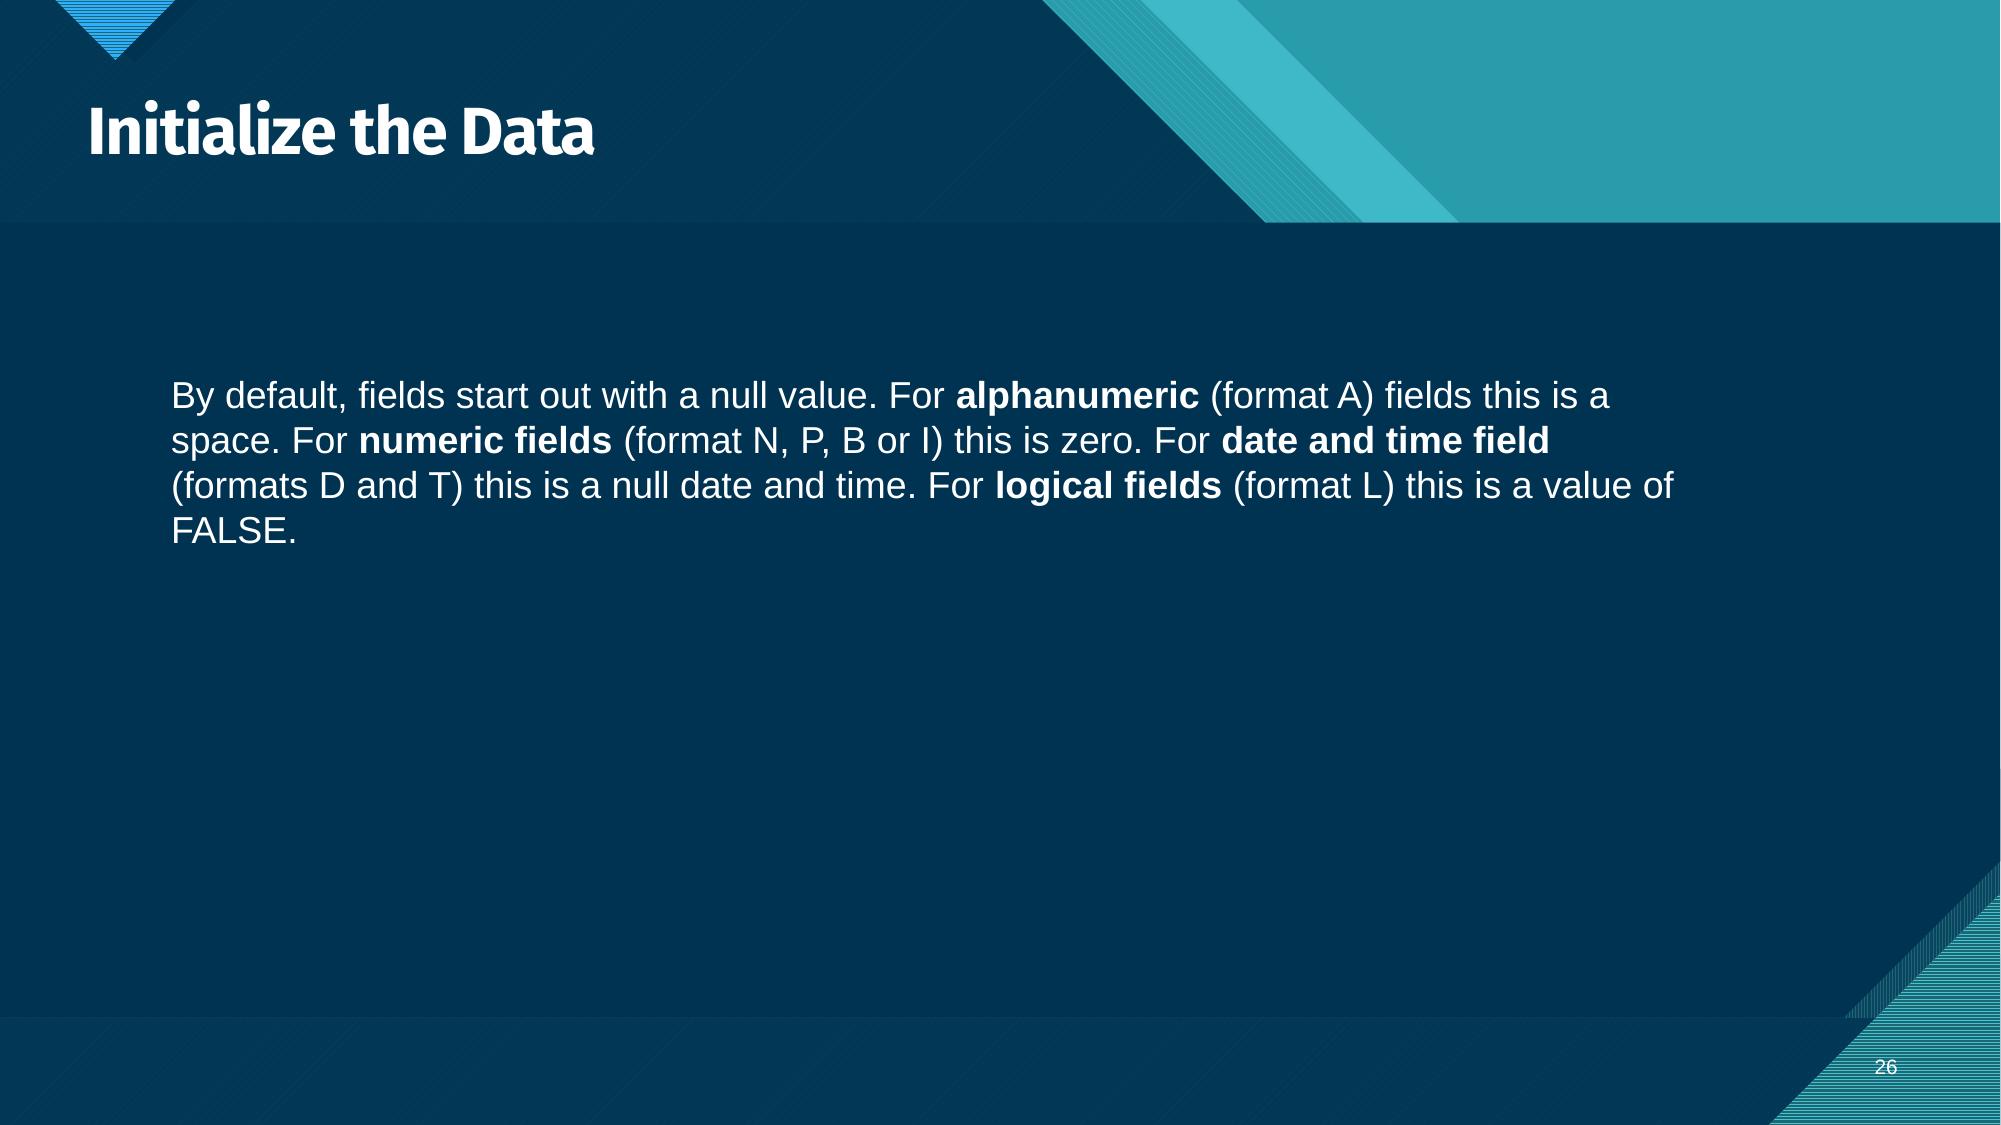

# Initialize the Data
By default, fields start out with a null value. For alphanumeric (format A) fields this is a space. For numeric fields (format N, P, B or I) this is zero. For date and time field (formats D and T) this is a null date and time. For logical fields (format L) this is a value of FALSE.
26